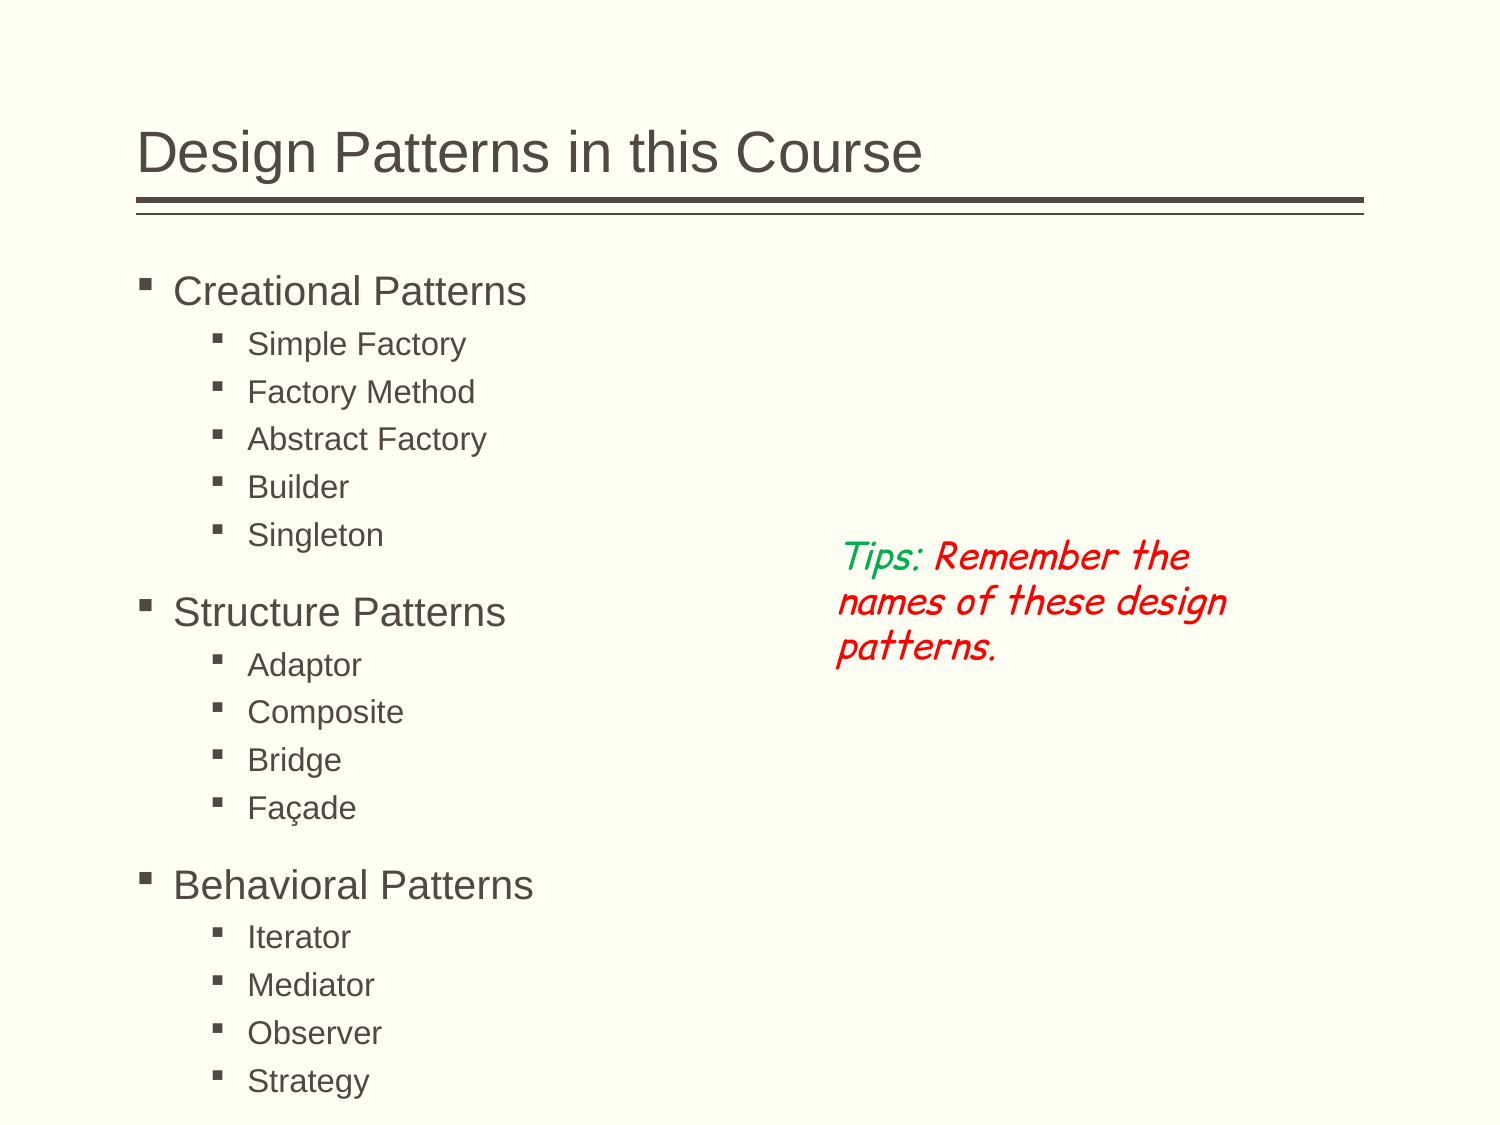

# Design Patterns in this Course
Creational Patterns
Simple Factory
Factory Method
Abstract Factory
Builder
Singleton
Structure Patterns
Adaptor
Composite
Bridge
Façade
Behavioral Patterns
Iterator
Mediator
Observer
Strategy

Tips: Remember the names of these design patterns.